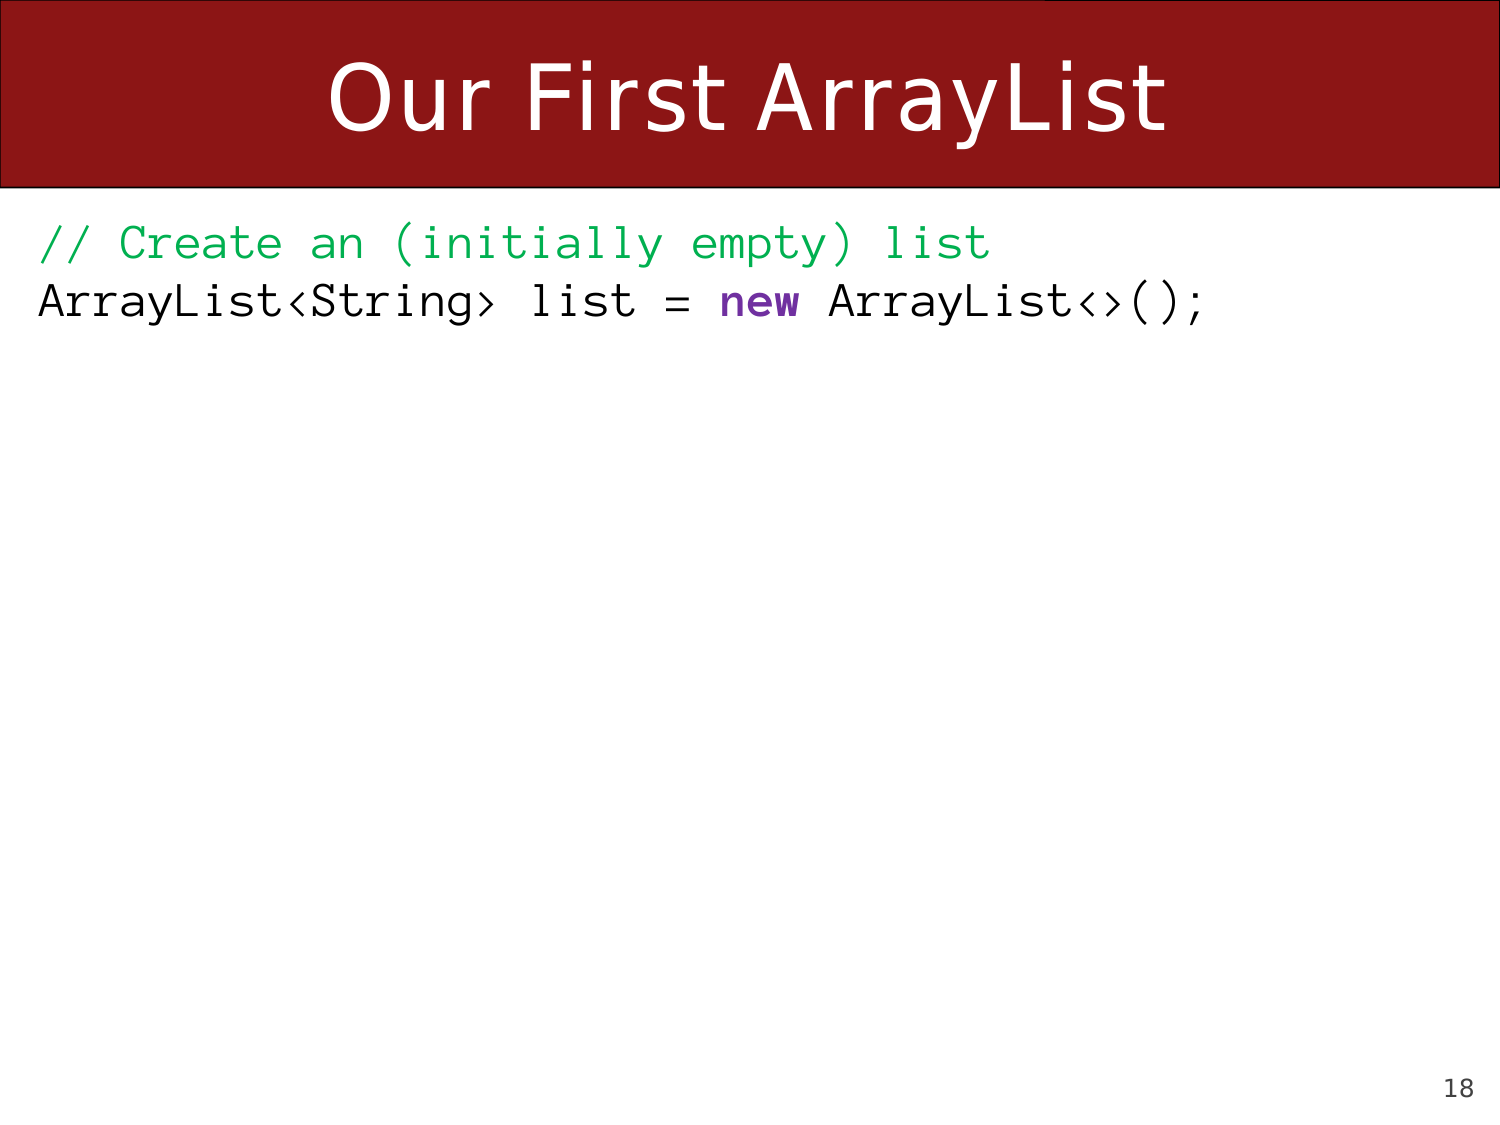

# Our First ArrayList
// Create an (initially empty) list
ArrayList<String> list = new ArrayList<>();